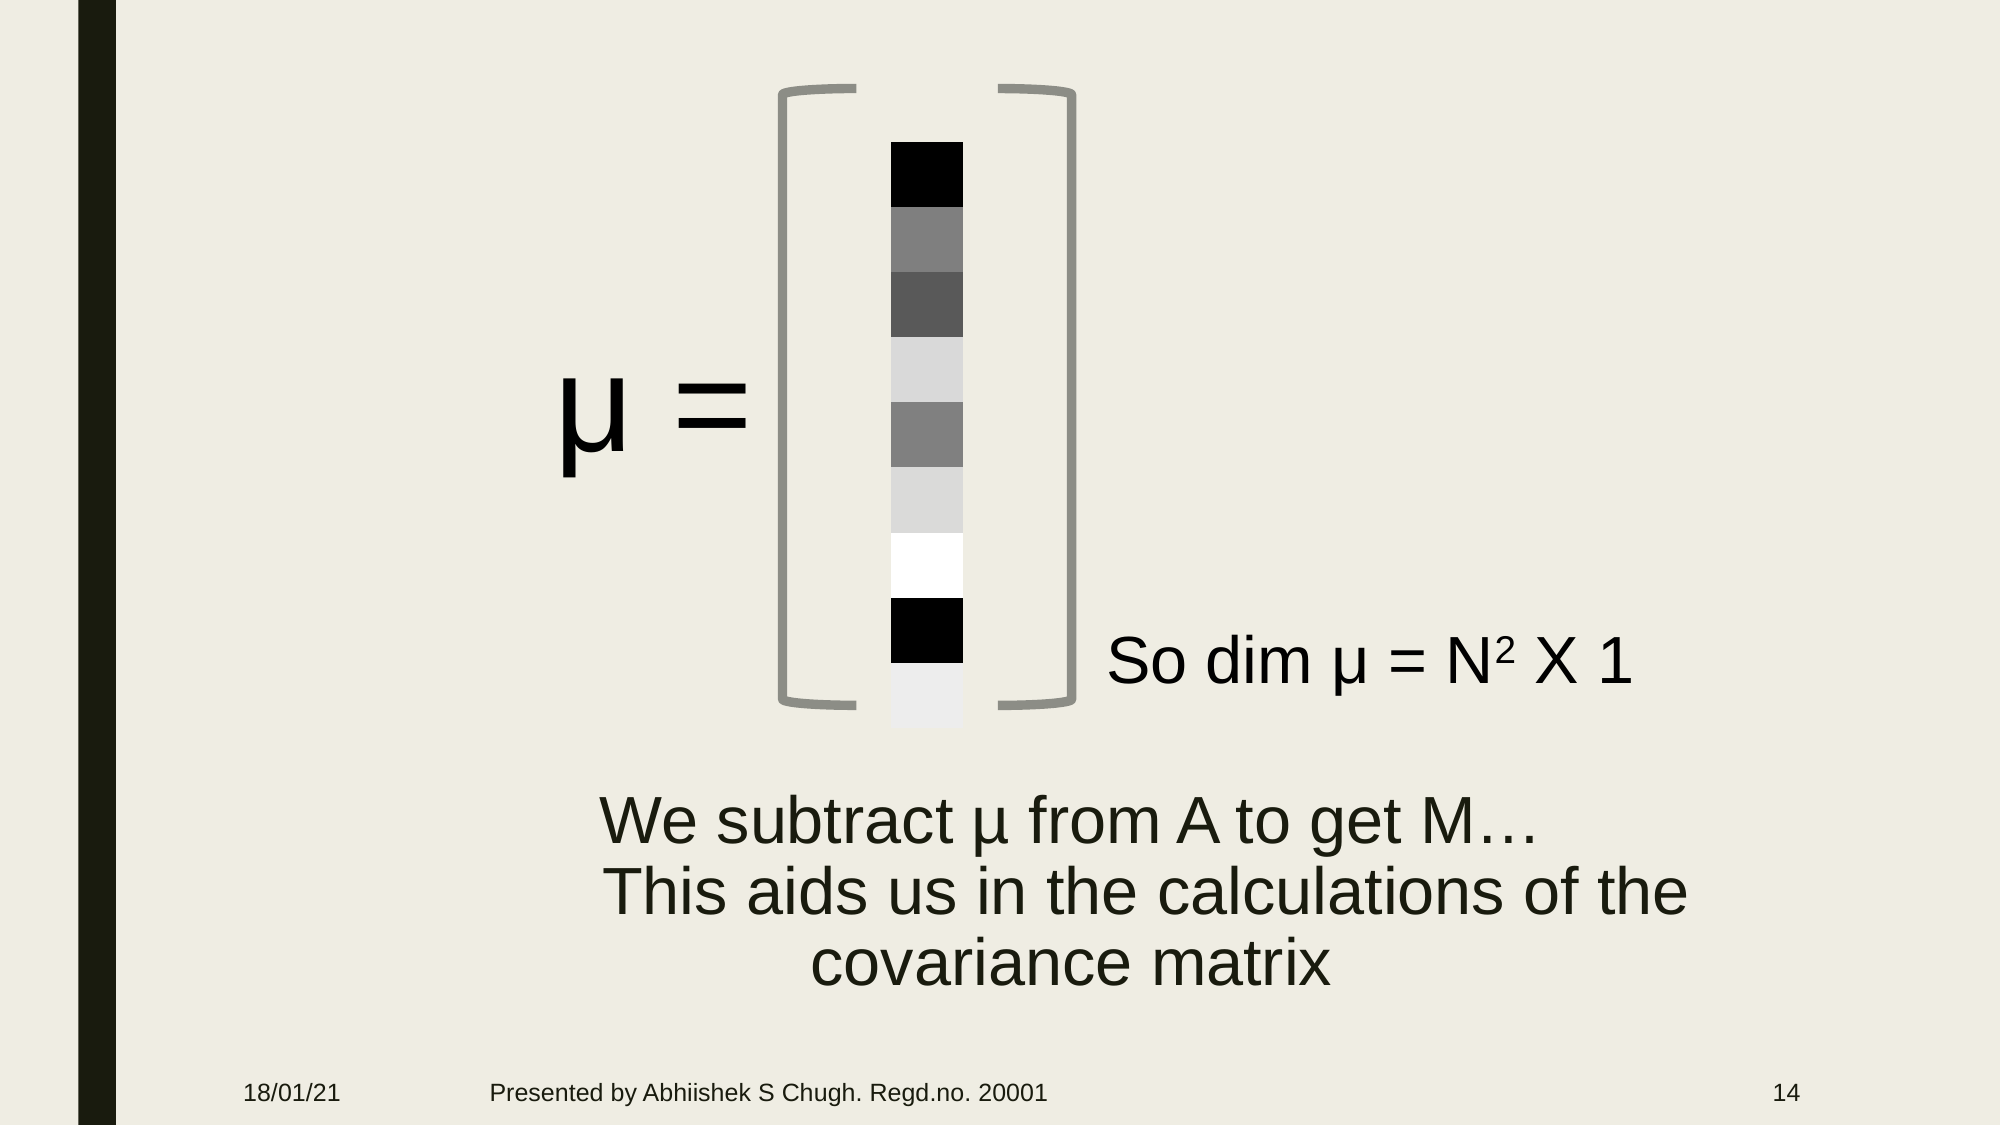

|  |
| --- |
|  |
|  |
|  |
|  |
|  |
|  |
|  |
|  |
μ =
So dim μ = N2 X 1
# We subtract µ from A to get M… This aids us in the calculations of the covariance matrix
18/01/21
Presented by Abhiishek S Chugh. Regd.no. 20001
14